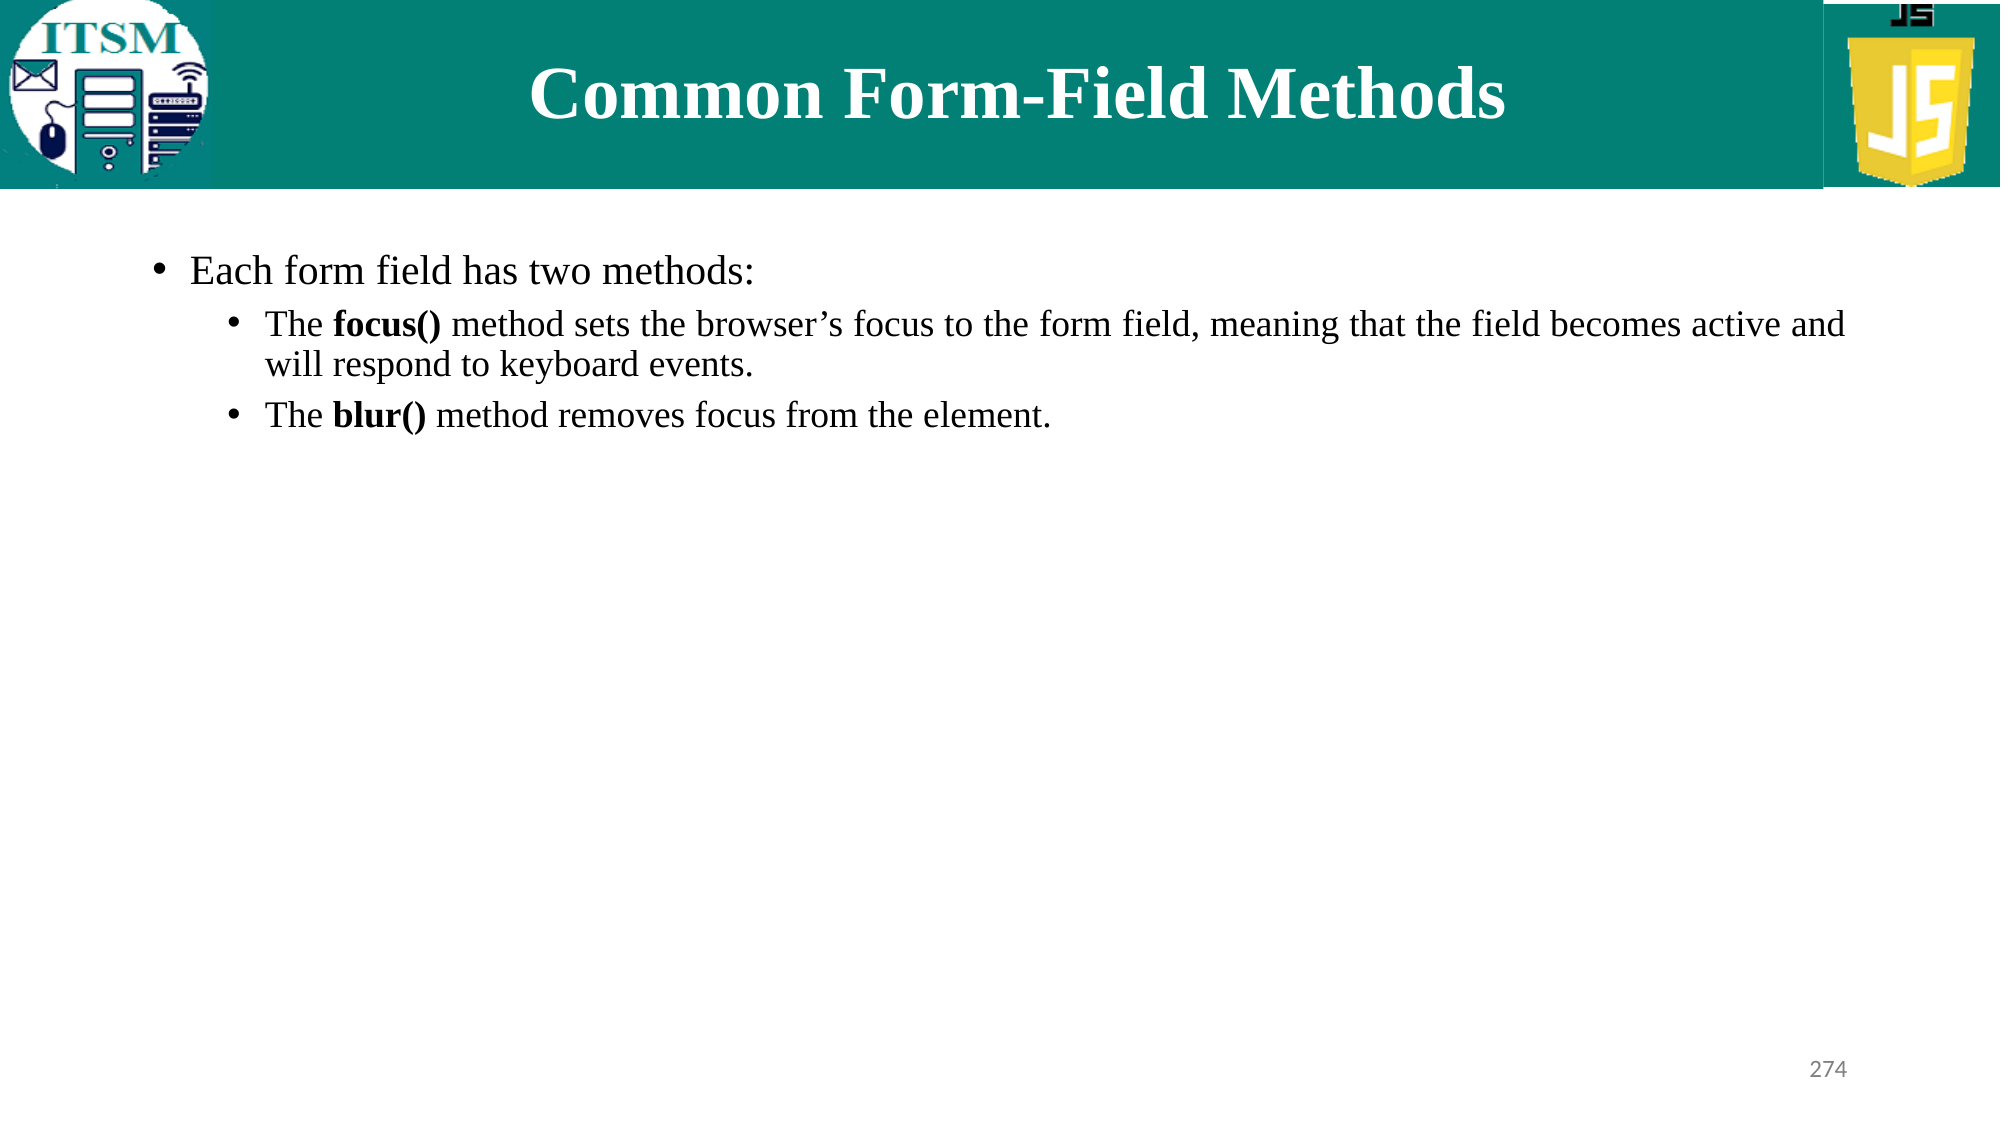

# Common Form-Field Methods
Each form field has two methods:
The focus() method sets the browser’s focus to the form field, meaning that the field becomes active and will respond to keyboard events.
The blur() method removes focus from the element.
274